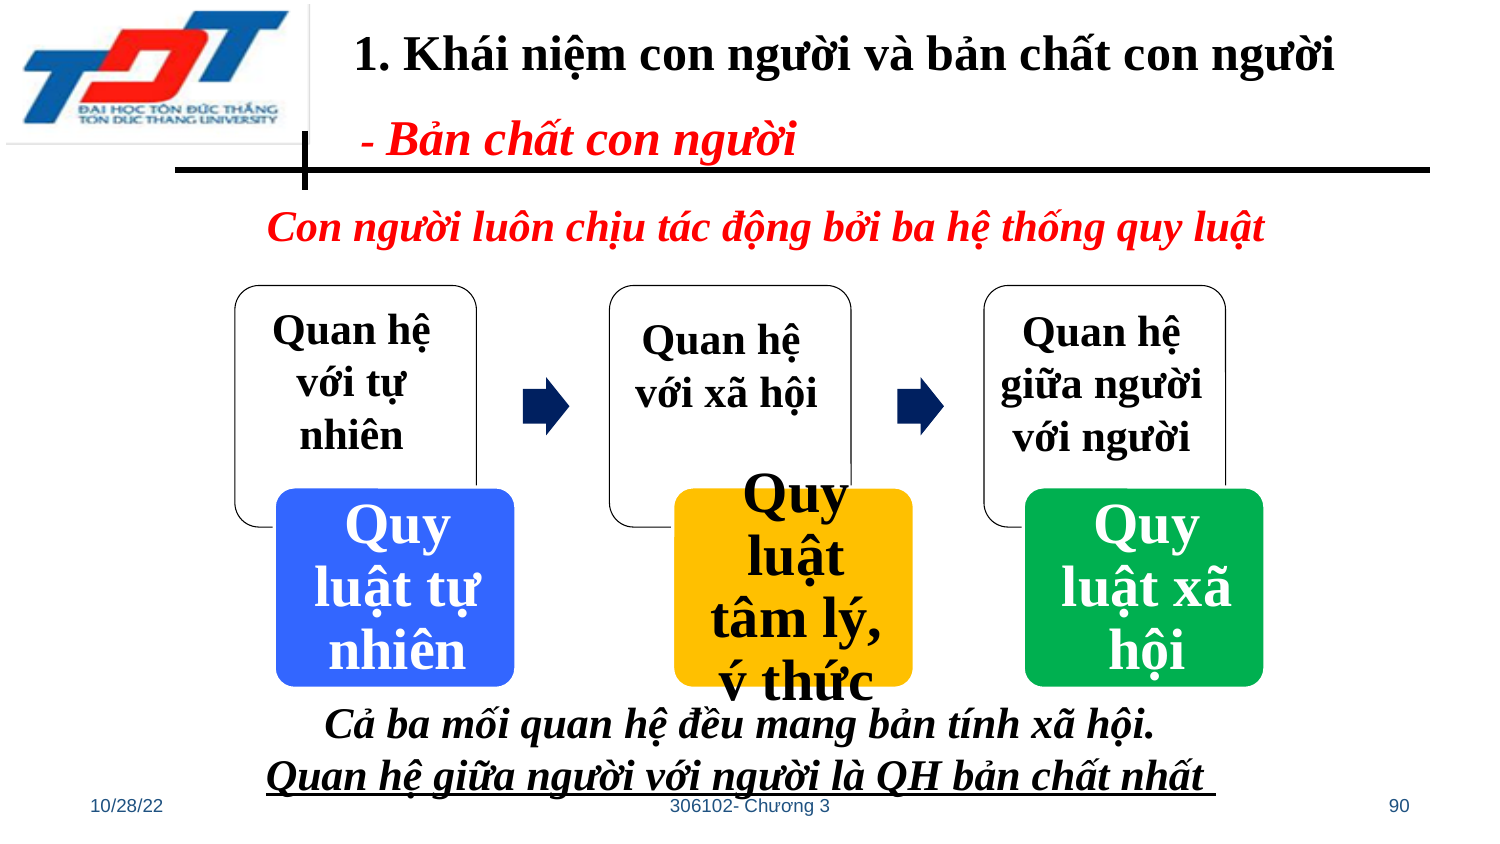

1. Khái niệm con người và bản chất con người
- Bản chất con người
      Con người luôn chịu tác động bởi ba hệ thống quy luật
Quy luật tự nhiên

Quy luật tâm lý, ý thức

Quy luật xã hội
Quan hệ với tự nhiên
Quan hệ giữa người với người
Quan hệ
với xã hội
Cả ba mối quan hệ đều mang bản tính xã hội.
Quan hệ giữa người với người là QH bản chất nhất
10/28/22
306102- Chương 3
90